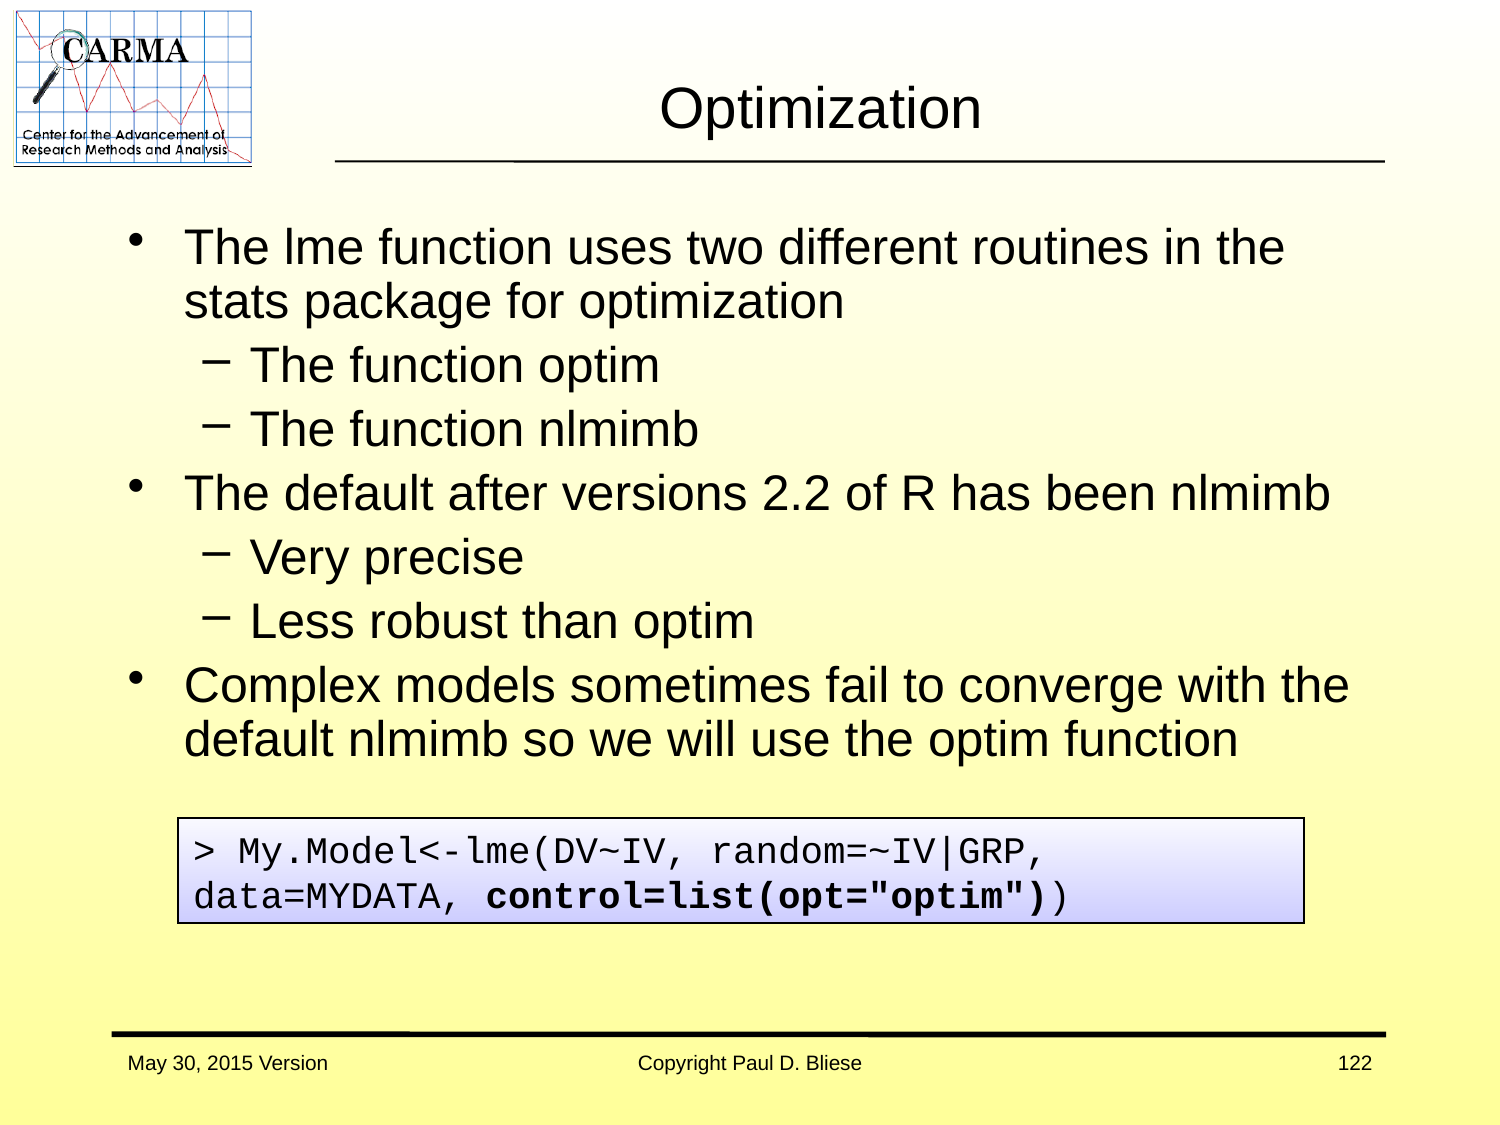

# Optimization
The lme function uses two different routines in the stats package for optimization
The function optim
The function nlmimb
The default after versions 2.2 of R has been nlmimb
Very precise
Less robust than optim
Complex models sometimes fail to converge with the default nlmimb so we will use the optim function

> My.Model<-lme(DV~IV, random=~IV|GRP,
data=MYDATA, control=list(opt="optim"))
May 30, 2015 Version
Copyright Paul D. Bliese
122